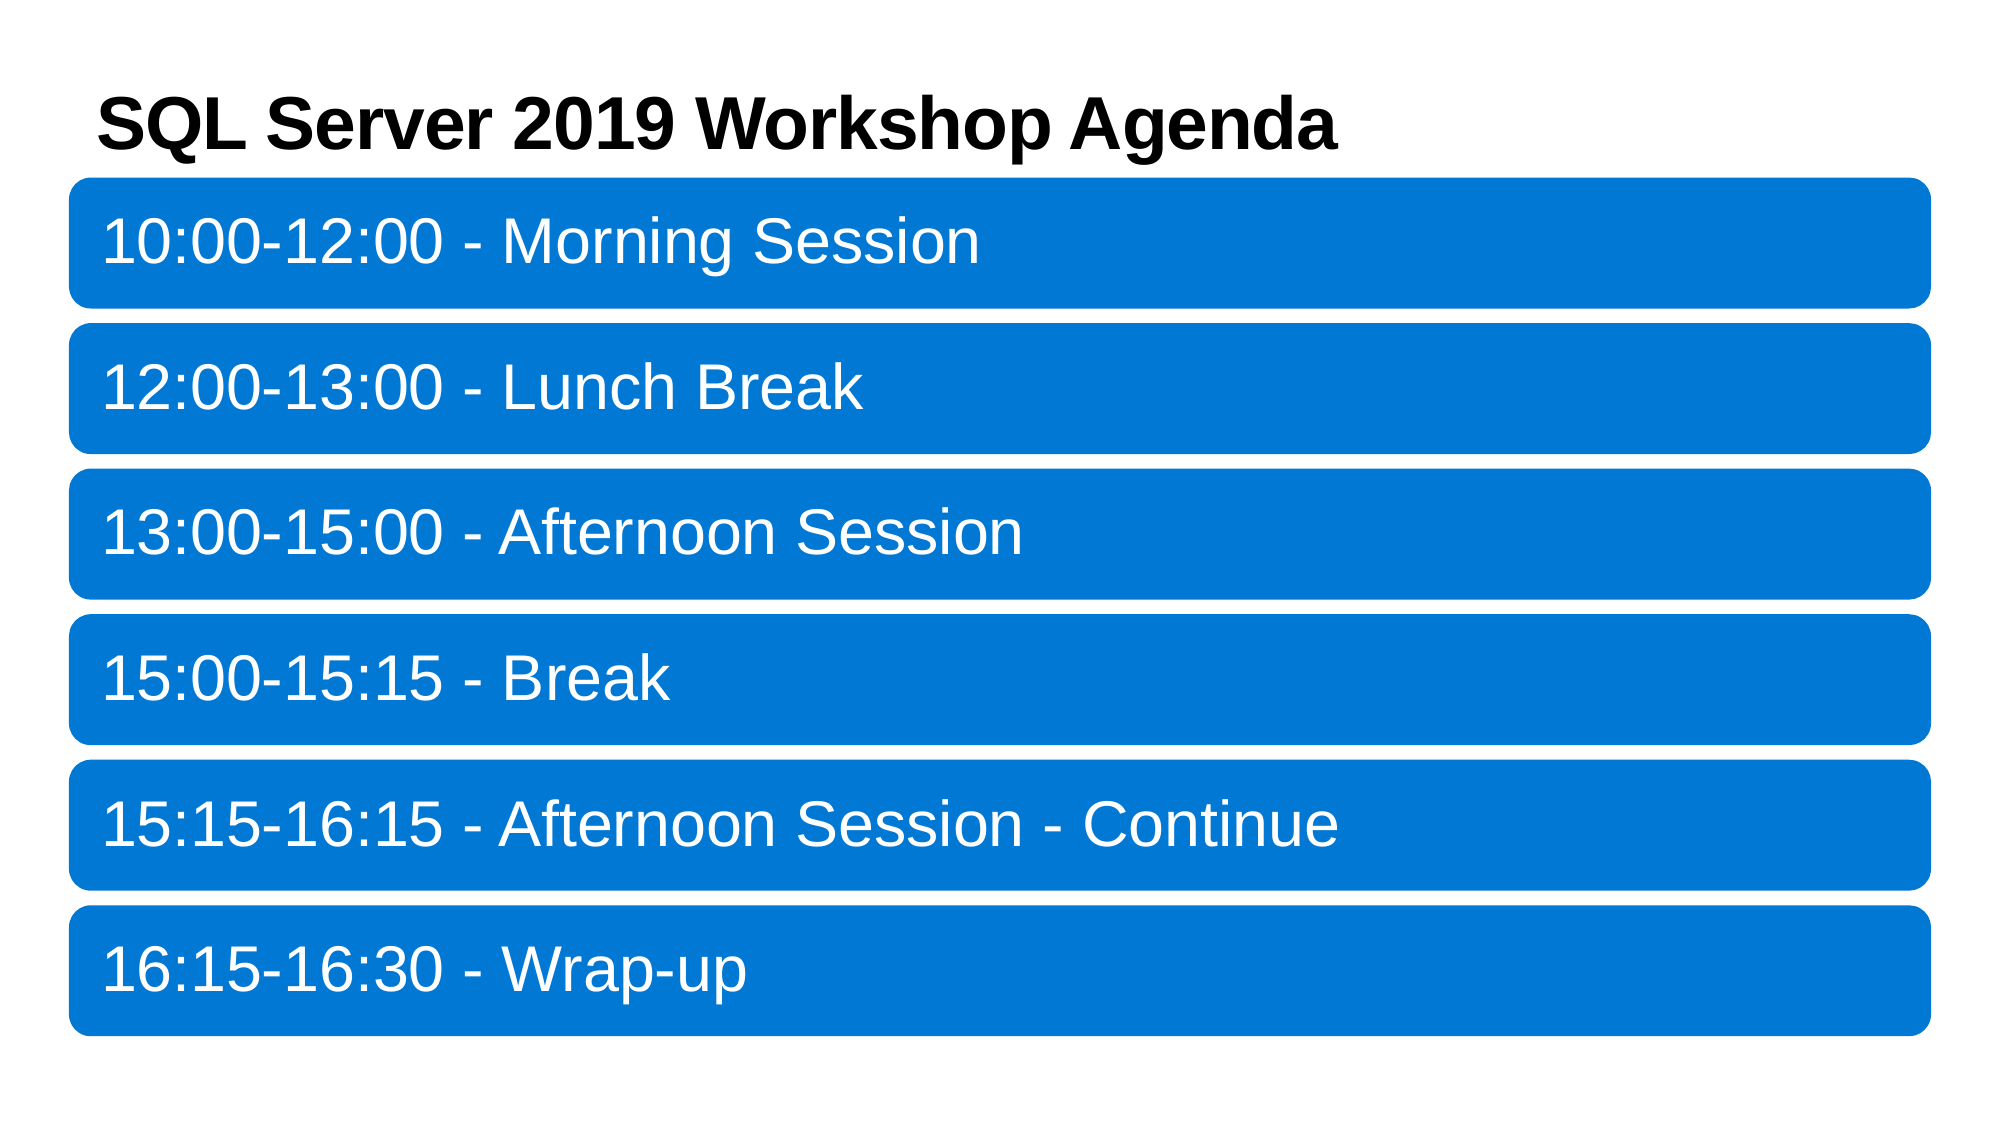

# SQL Server 2019 Workshop Agenda
10:00-12:00 - Morning Session
12:00-13:00 - Lunch Break
13:00-15:00 - Afternoon Session
15:00-15:15 - Break
15:15-16:15 - Afternoon Session - Continue
16:15-16:30 - Wrap-up